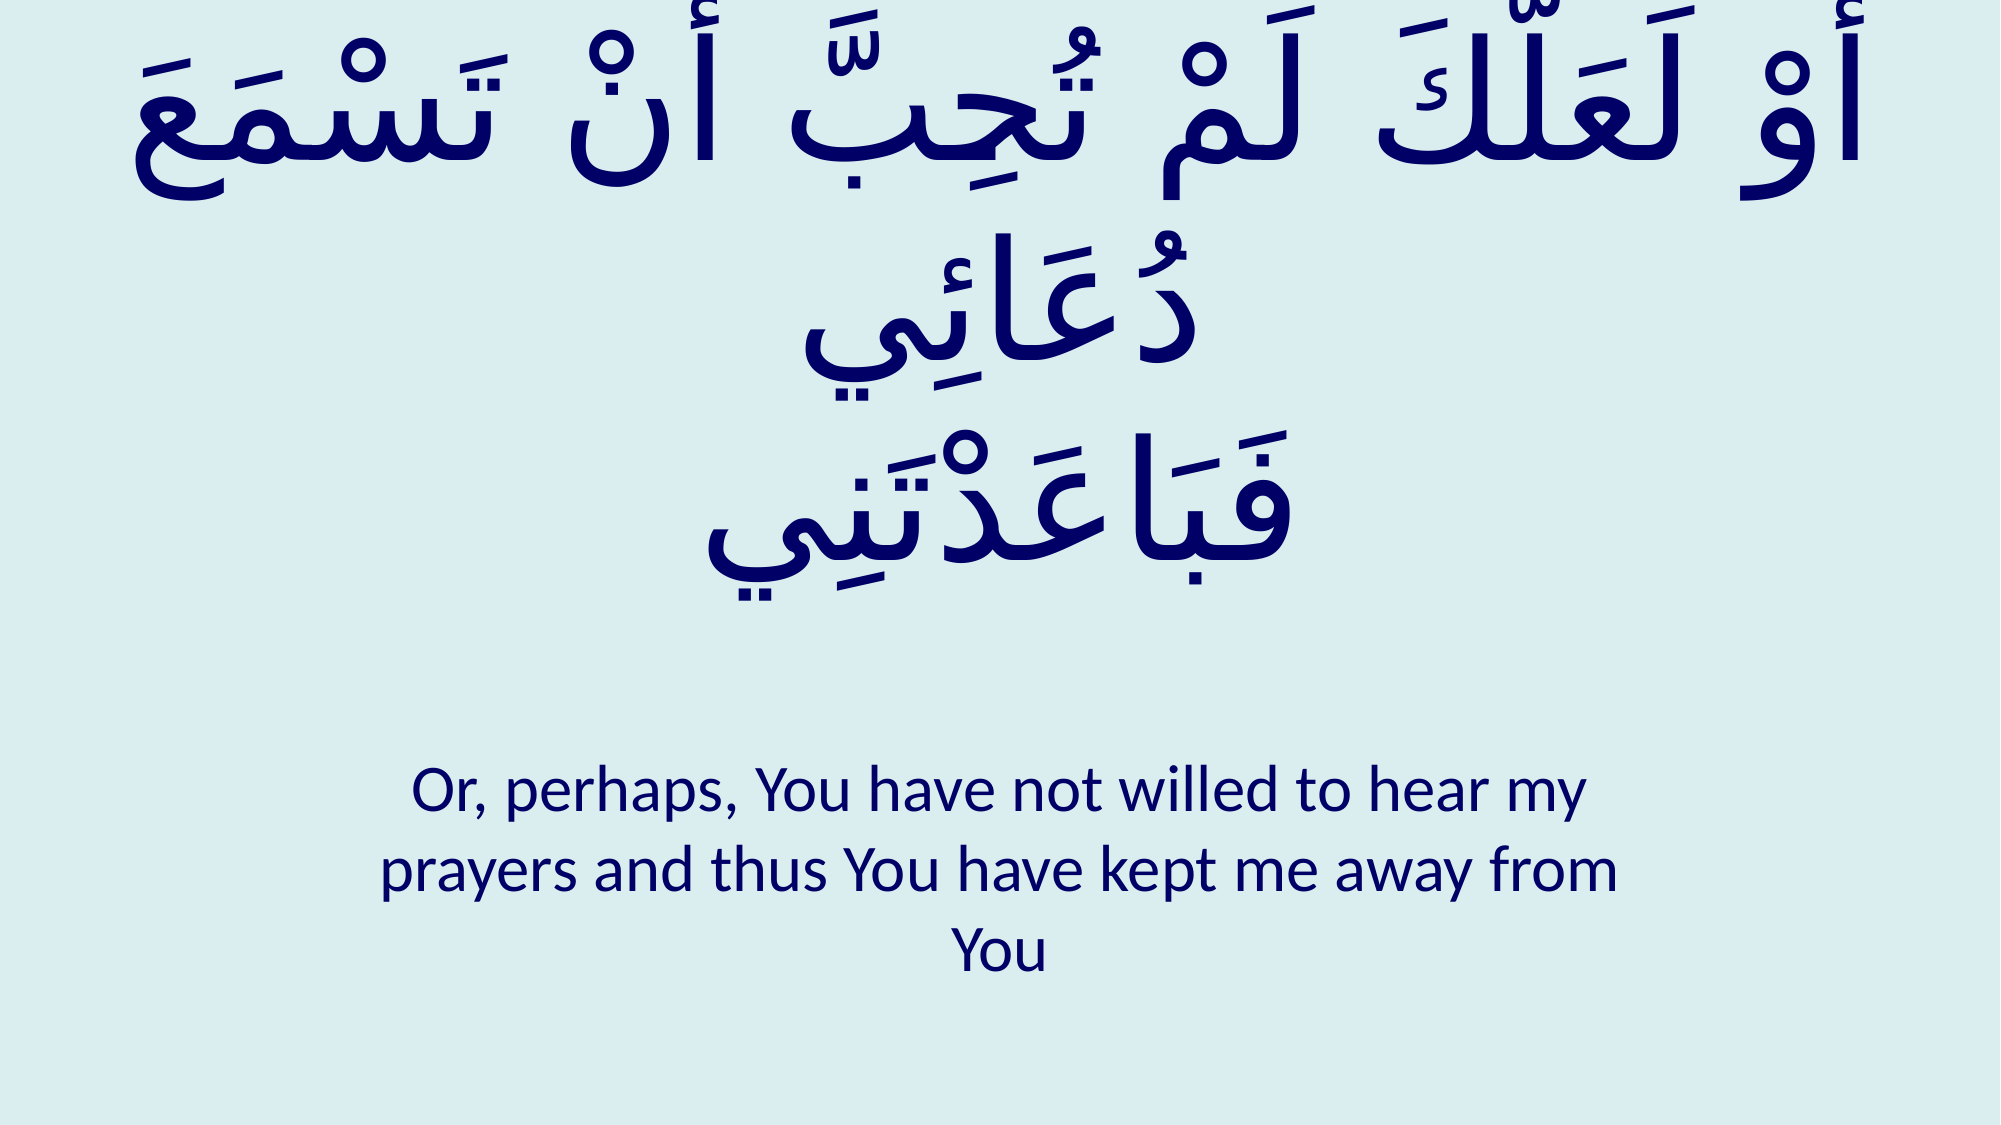

# أَوْ لَعَلَّكَ لَمْ تُحِبَّ أَنْ تَسْمَعَ دُعَائِي فَبَاعَدْتَنِي
Or, perhaps, You have not willed to hear my prayers and thus You have kept me away from You